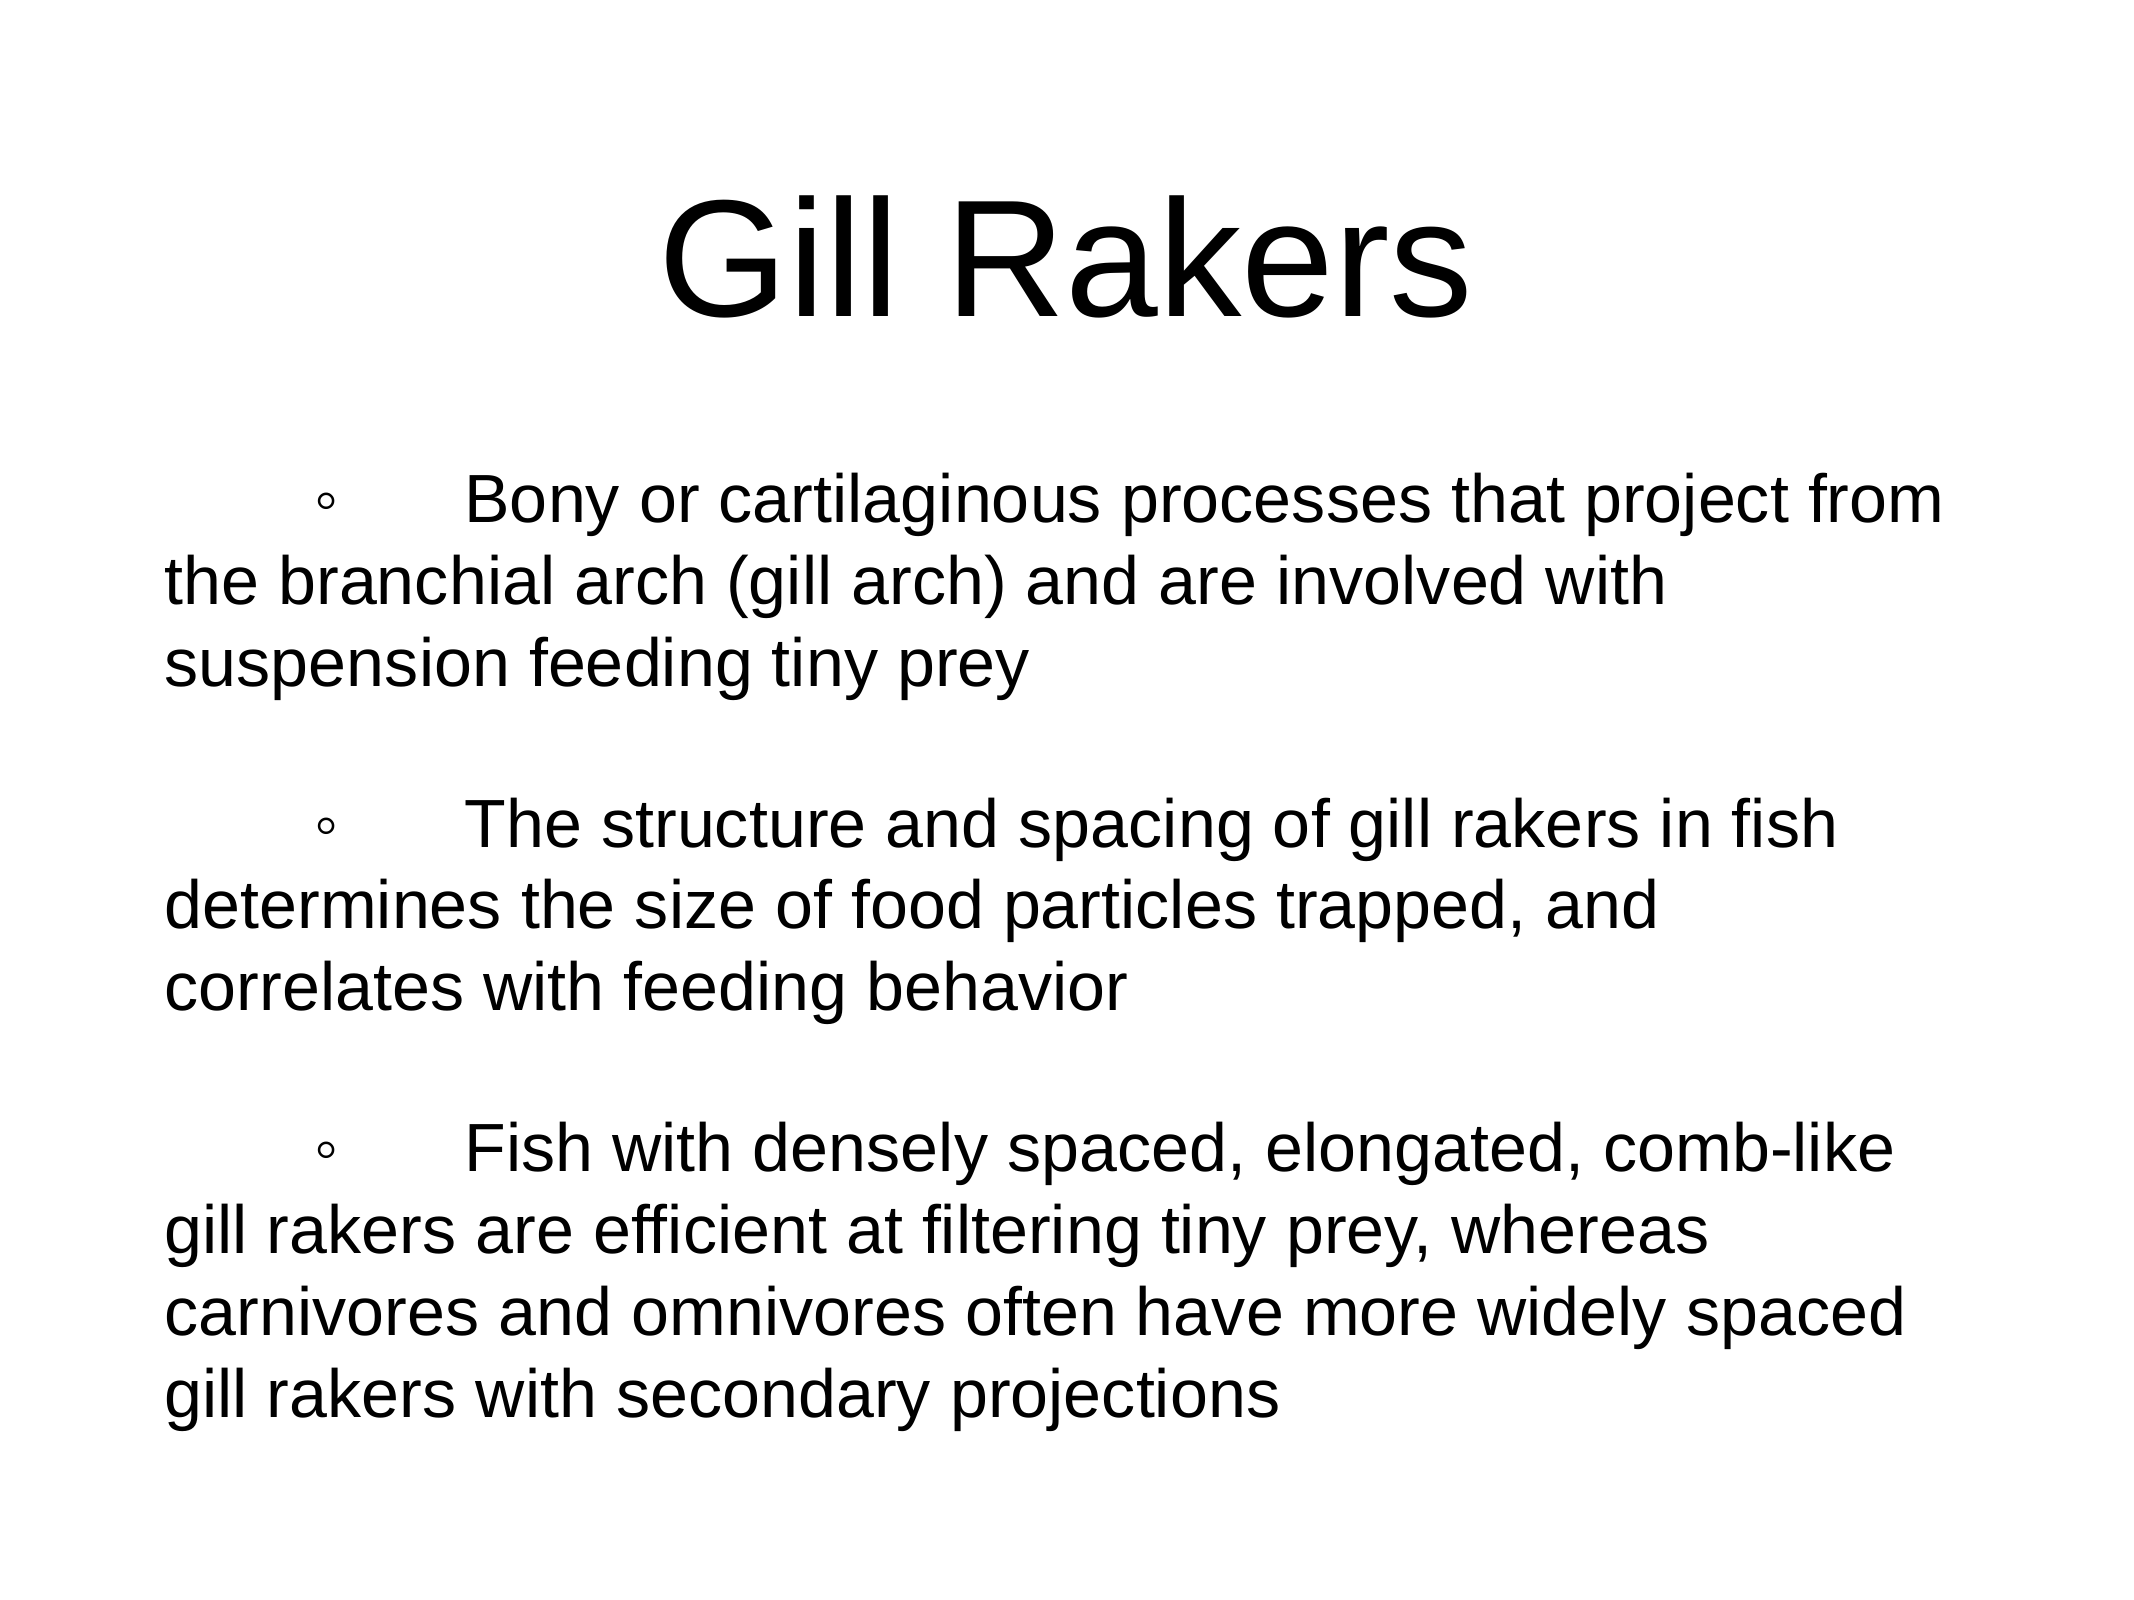

# Gill Rakers
	◦	Bony or cartilaginous processes that project from the branchial arch (gill arch) and are involved with suspension feeding tiny prey
	◦	The structure and spacing of gill rakers in fish determines the size of food particles trapped, and correlates with feeding behavior
	◦	Fish with densely spaced, elongated, comb-like gill rakers are efficient at filtering tiny prey, whereas carnivores and omnivores often have more widely spaced gill rakers with secondary projections